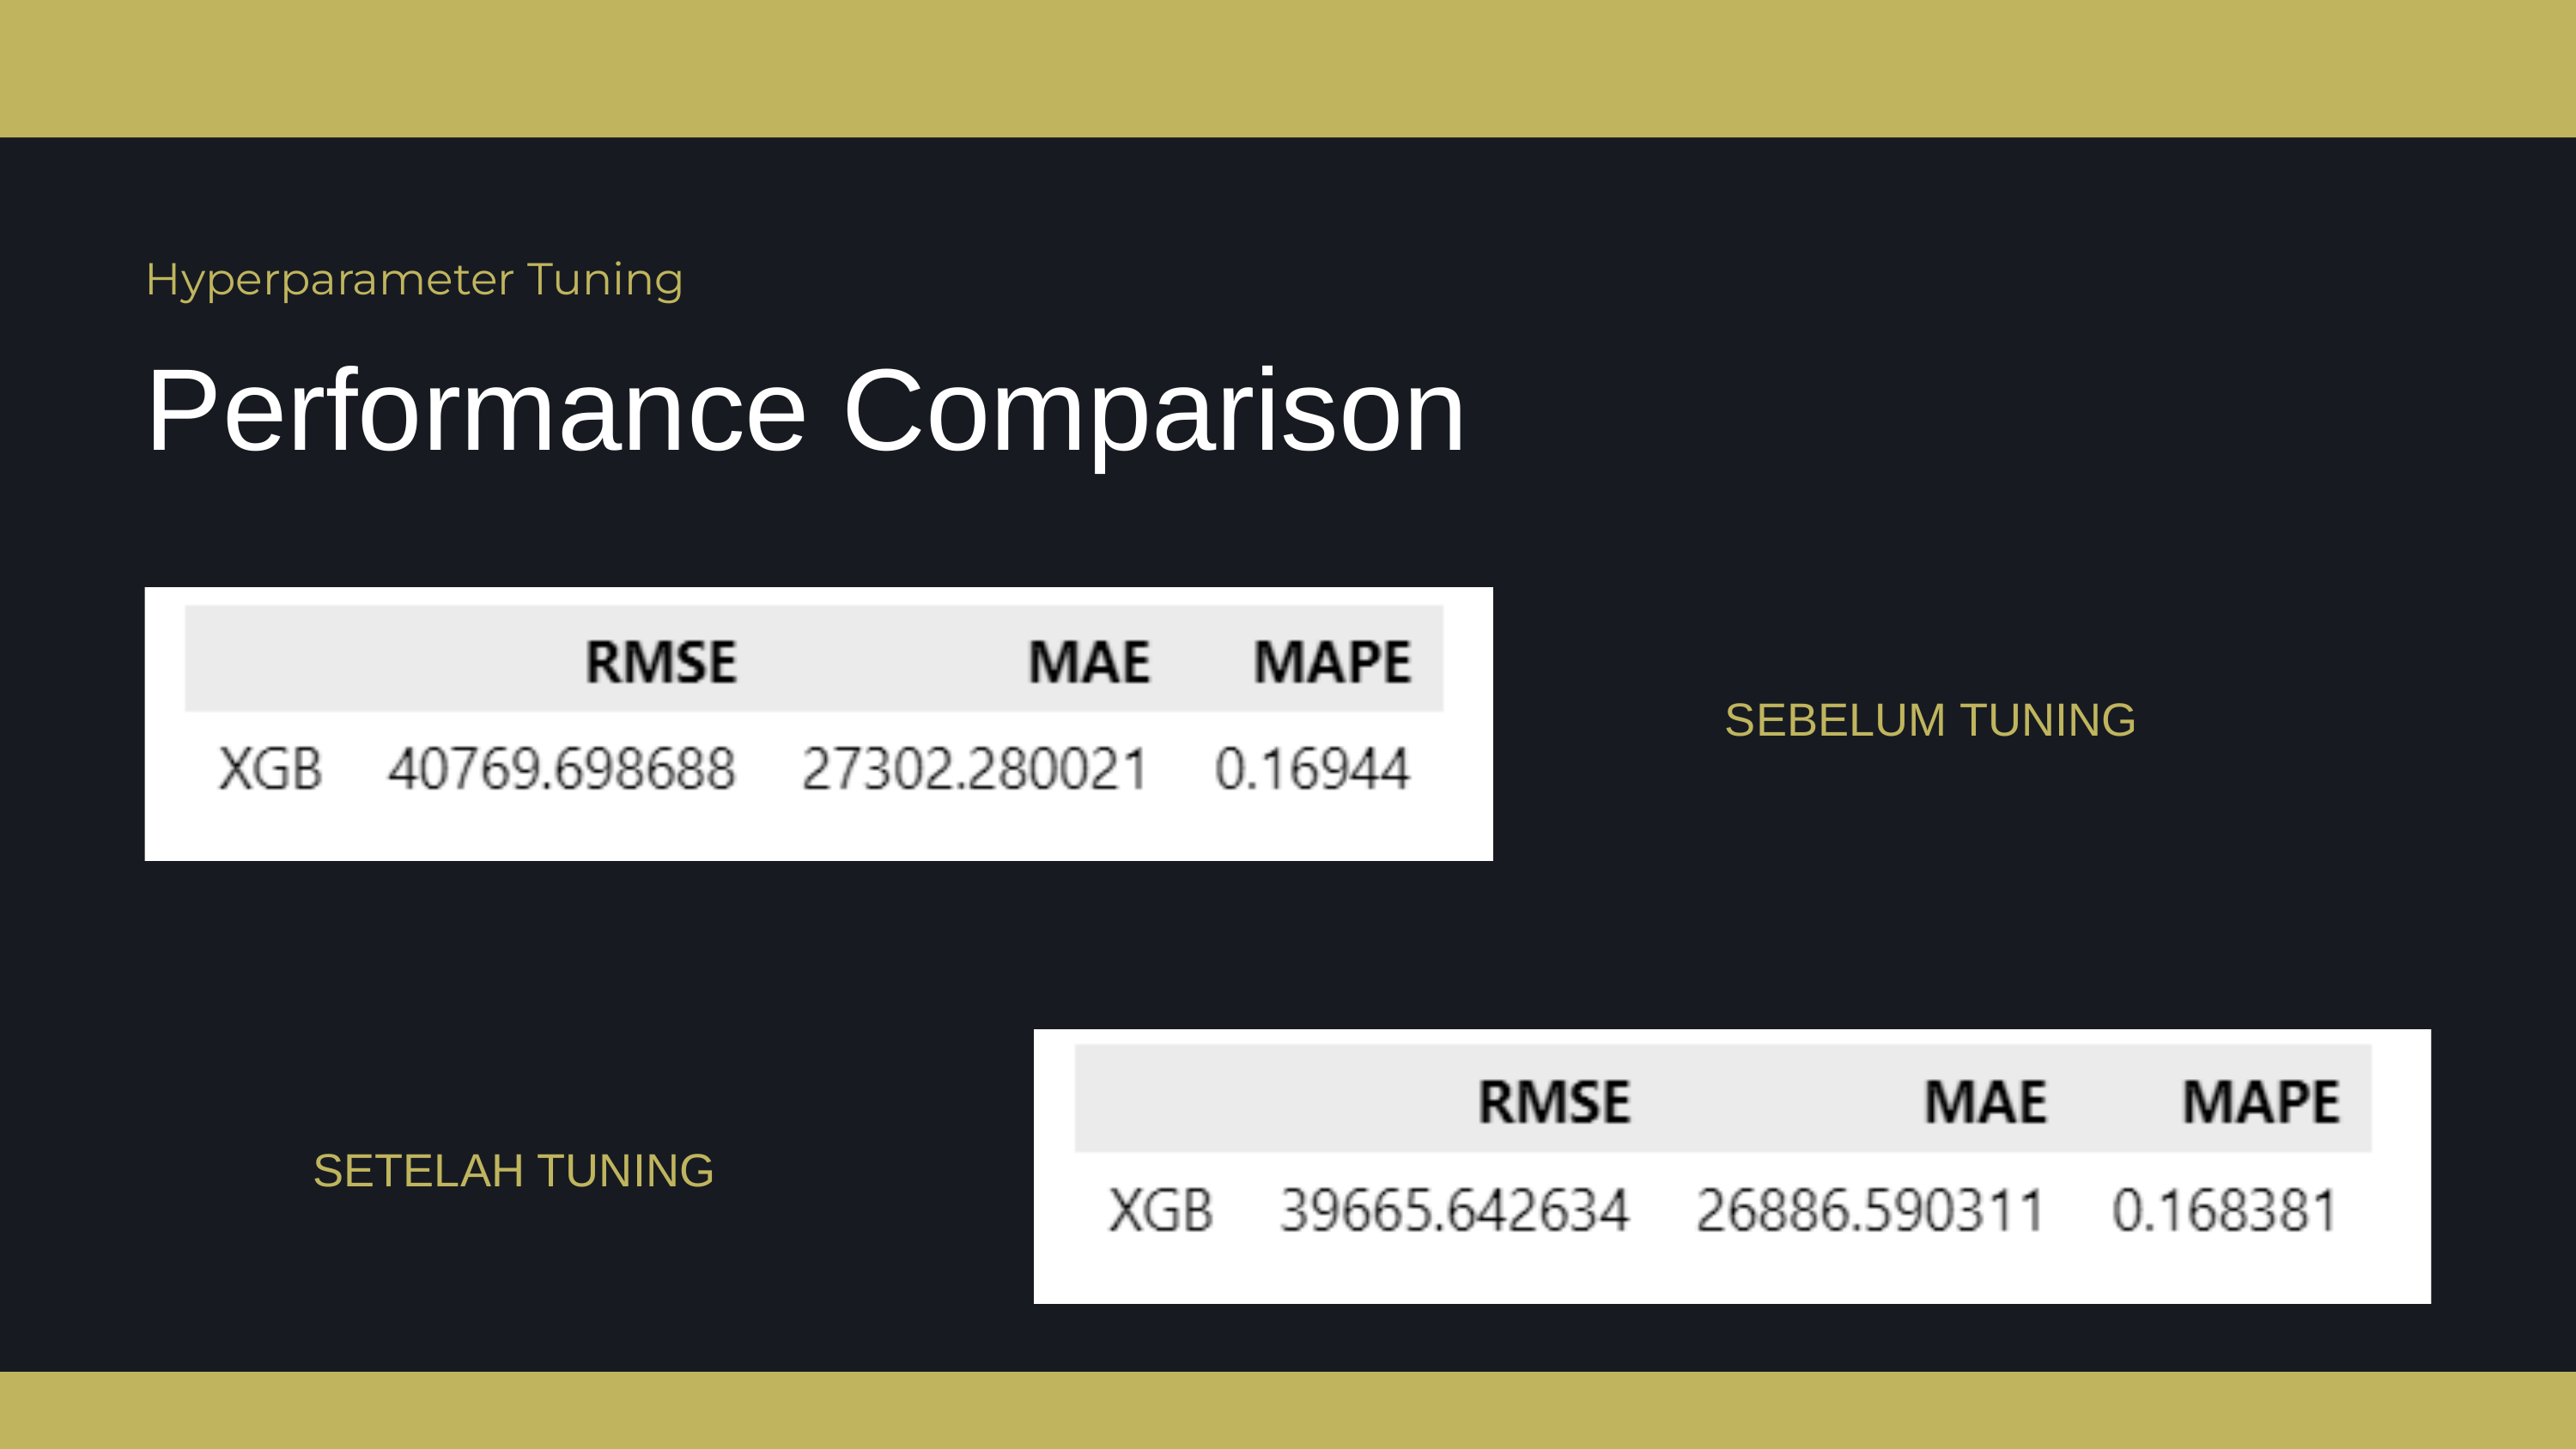

Hyperparameter Tuning
Performance Comparison

SEBELUM TUNING

SETELAH TUNING